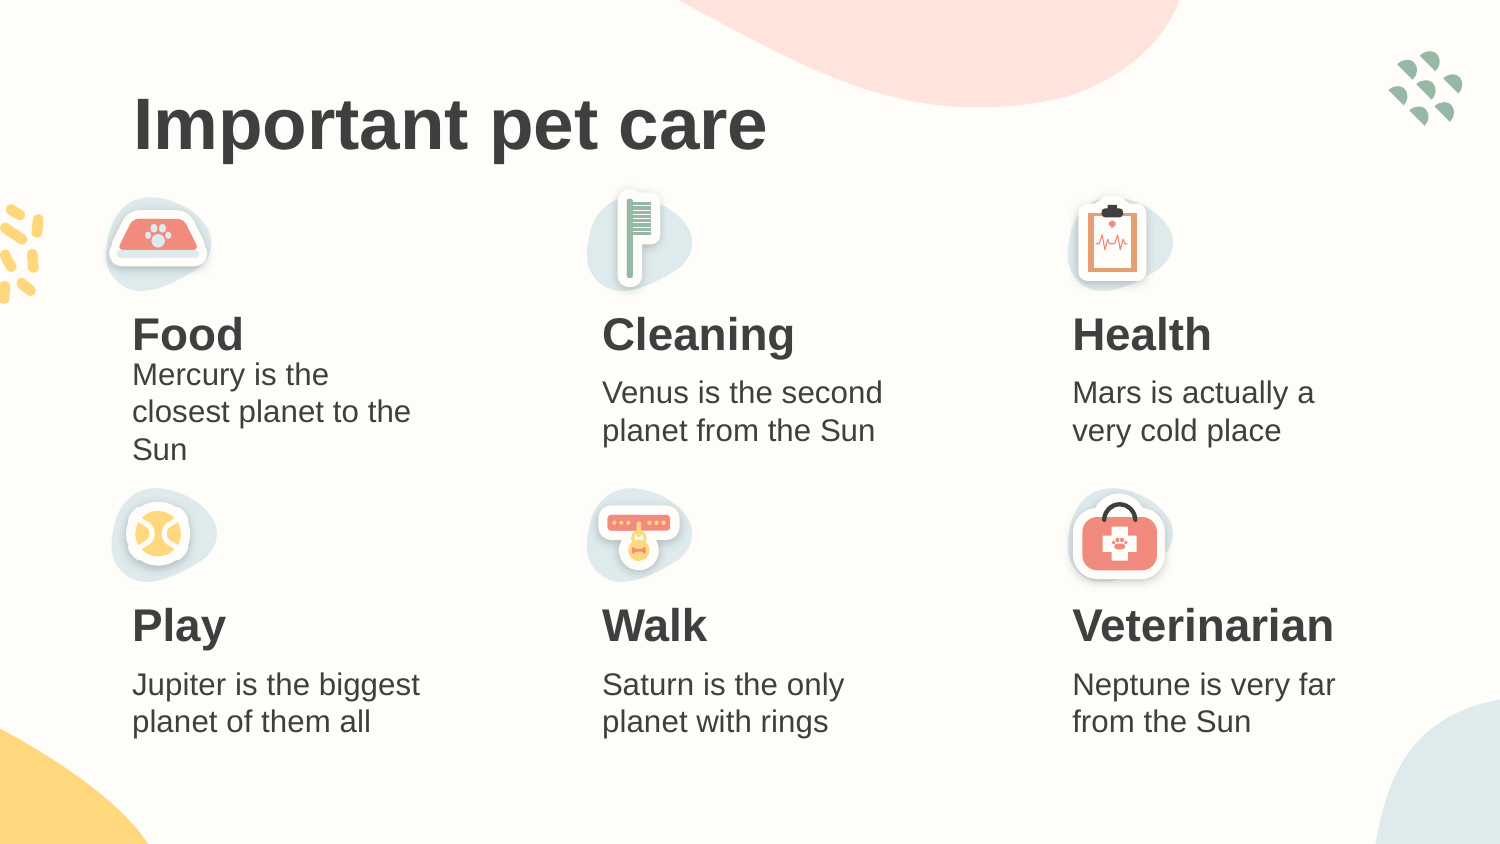

# Important pet care

Food
Cleaning
Health
Mercury is the closest planet to the Sun
Venus is the second planet from the Sun
Mars is actually a very cold place

Play
Walk
Veterinarian
Jupiter is the biggest planet of them all
Saturn is the only planet with rings
Neptune is very far from the Sun